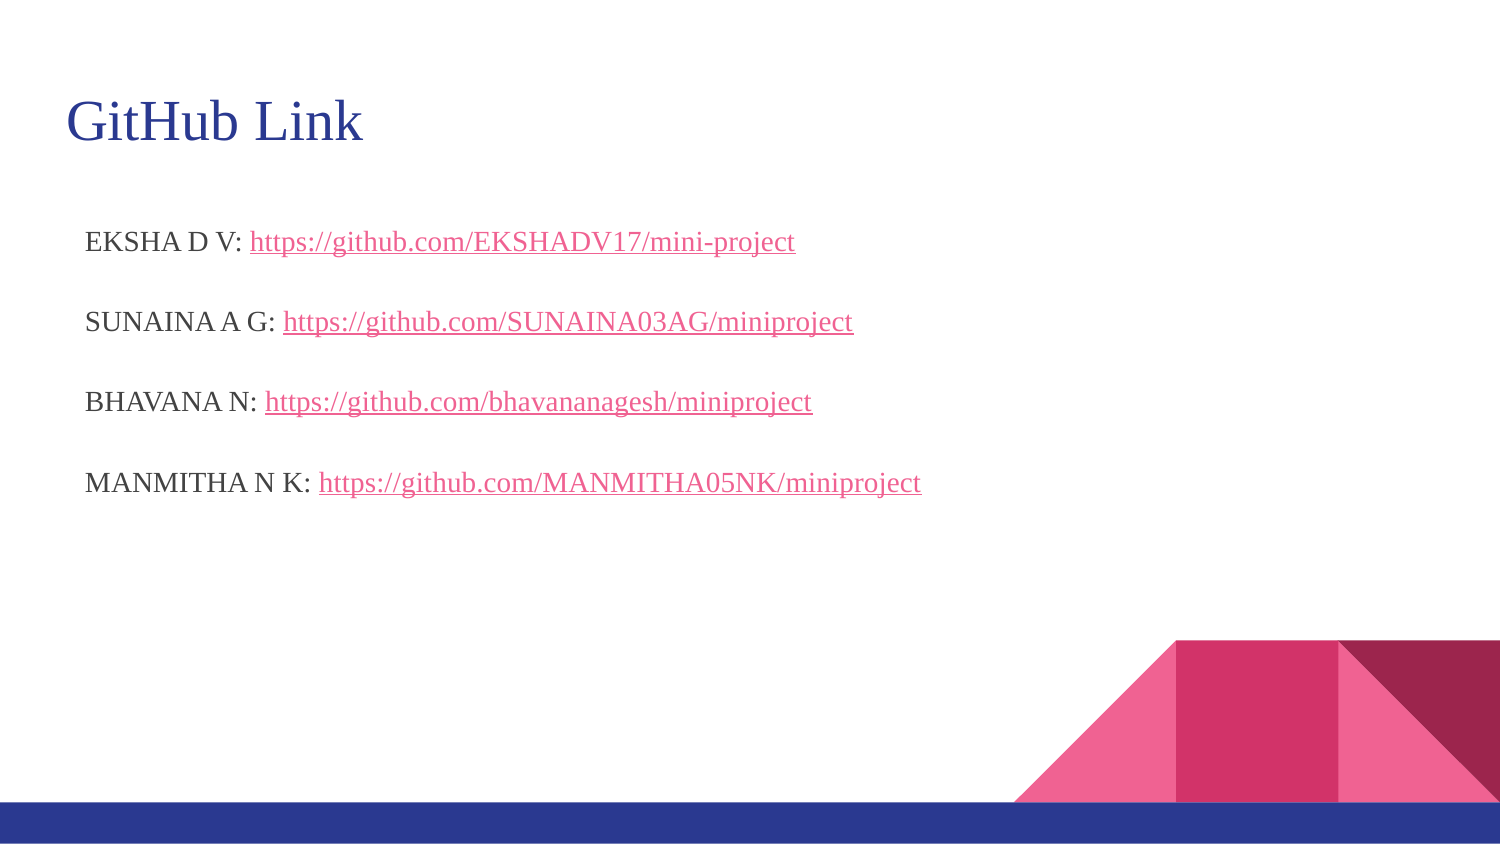

# GitHub Link
EKSHA D V: https://github.com/EKSHADV17/mini-project

SUNAINA A G: https://github.com/SUNAINA03AG/miniproject

BHAVANA N: https://github.com/bhavananagesh/miniproject

MANMITHA N K: https://github.com/MANMITHA05NK/miniproject